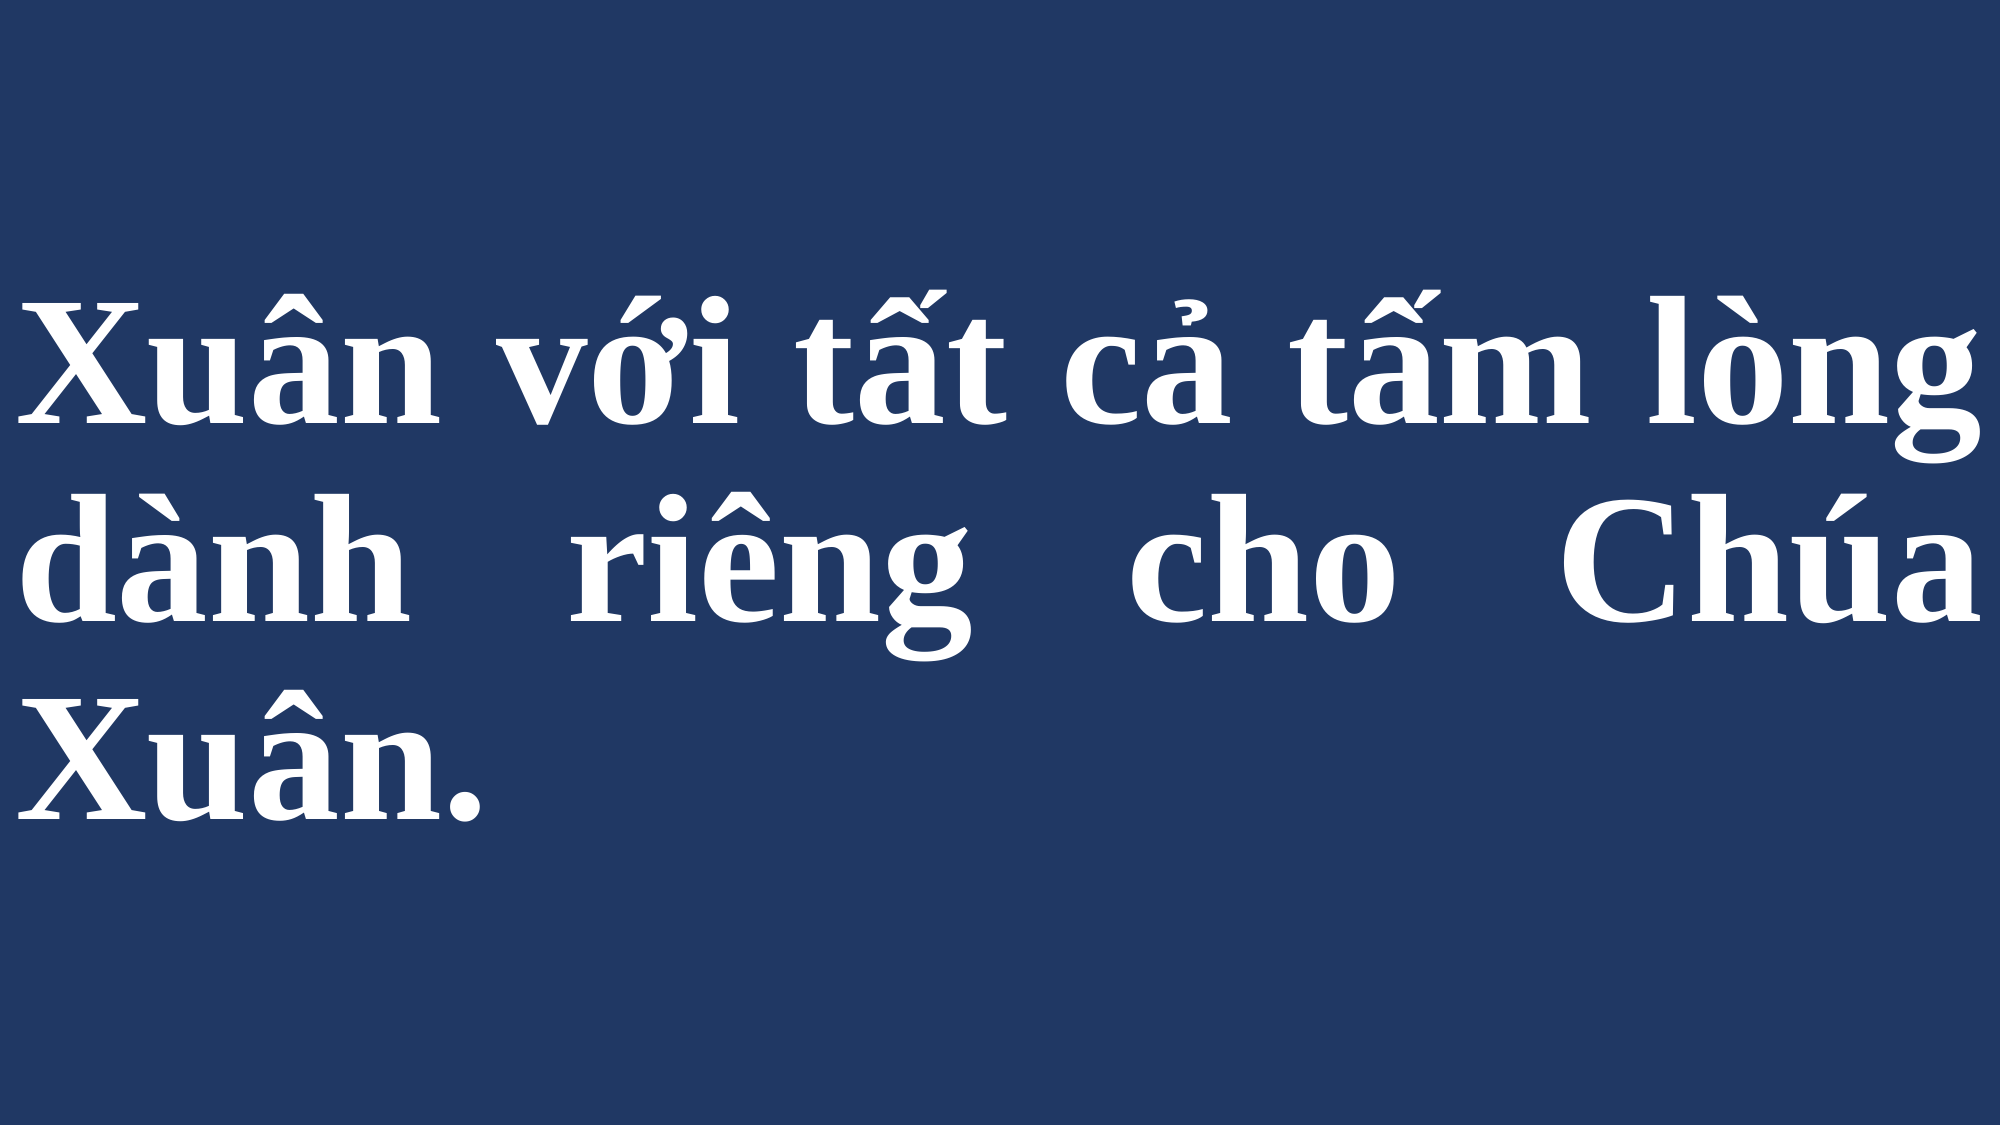

# Xuân với tất cả tấm lòng dành riêng cho Chúa Xuân.